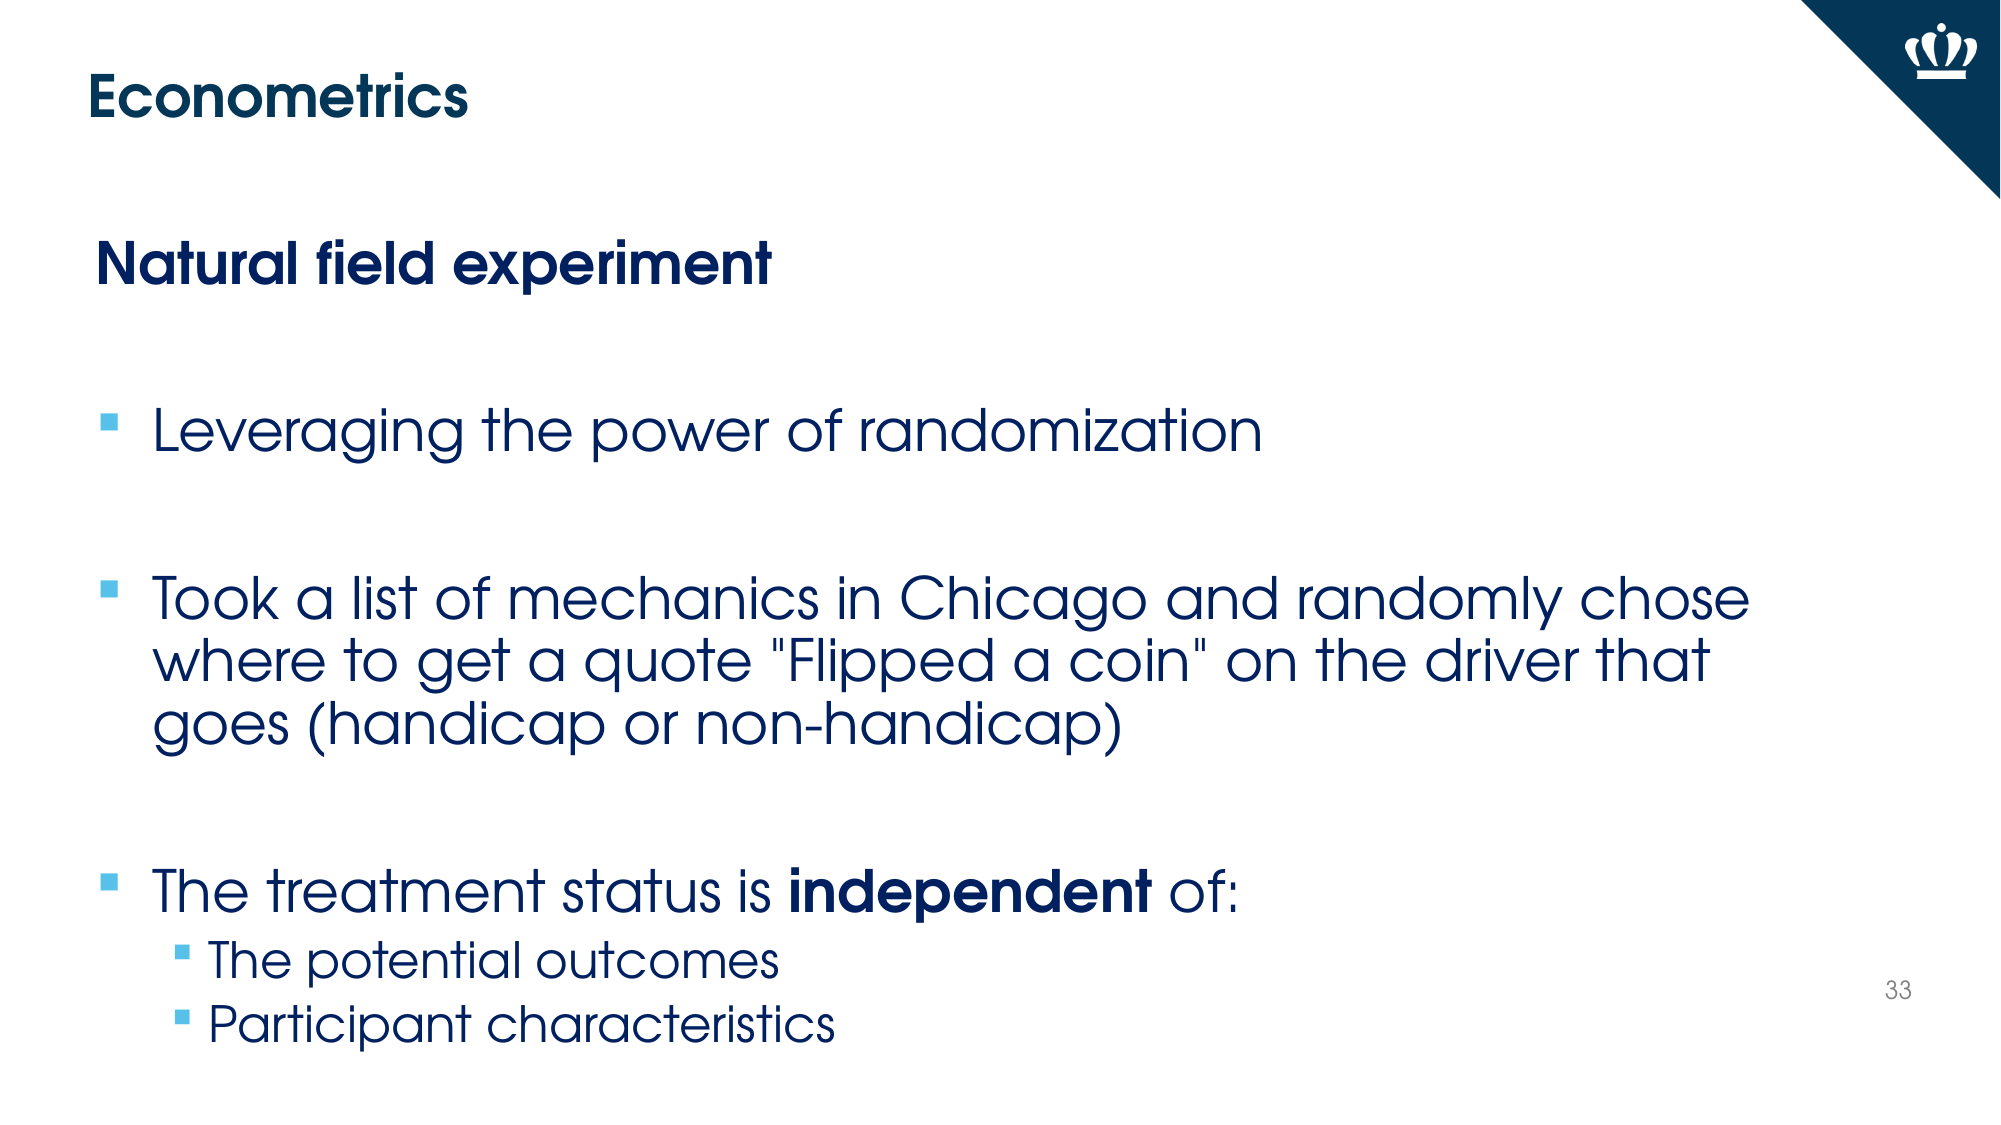

# Econometrics
Natural field experiment

Leveraging the power of randomization

Took a list of mechanics in Chicago and randomly chose where to get a quote "Flipped a coin" on the driver that goes (handicap or non-handicap)

The treatment status is independent of:
The potential outcomes
Participant characteristics

33